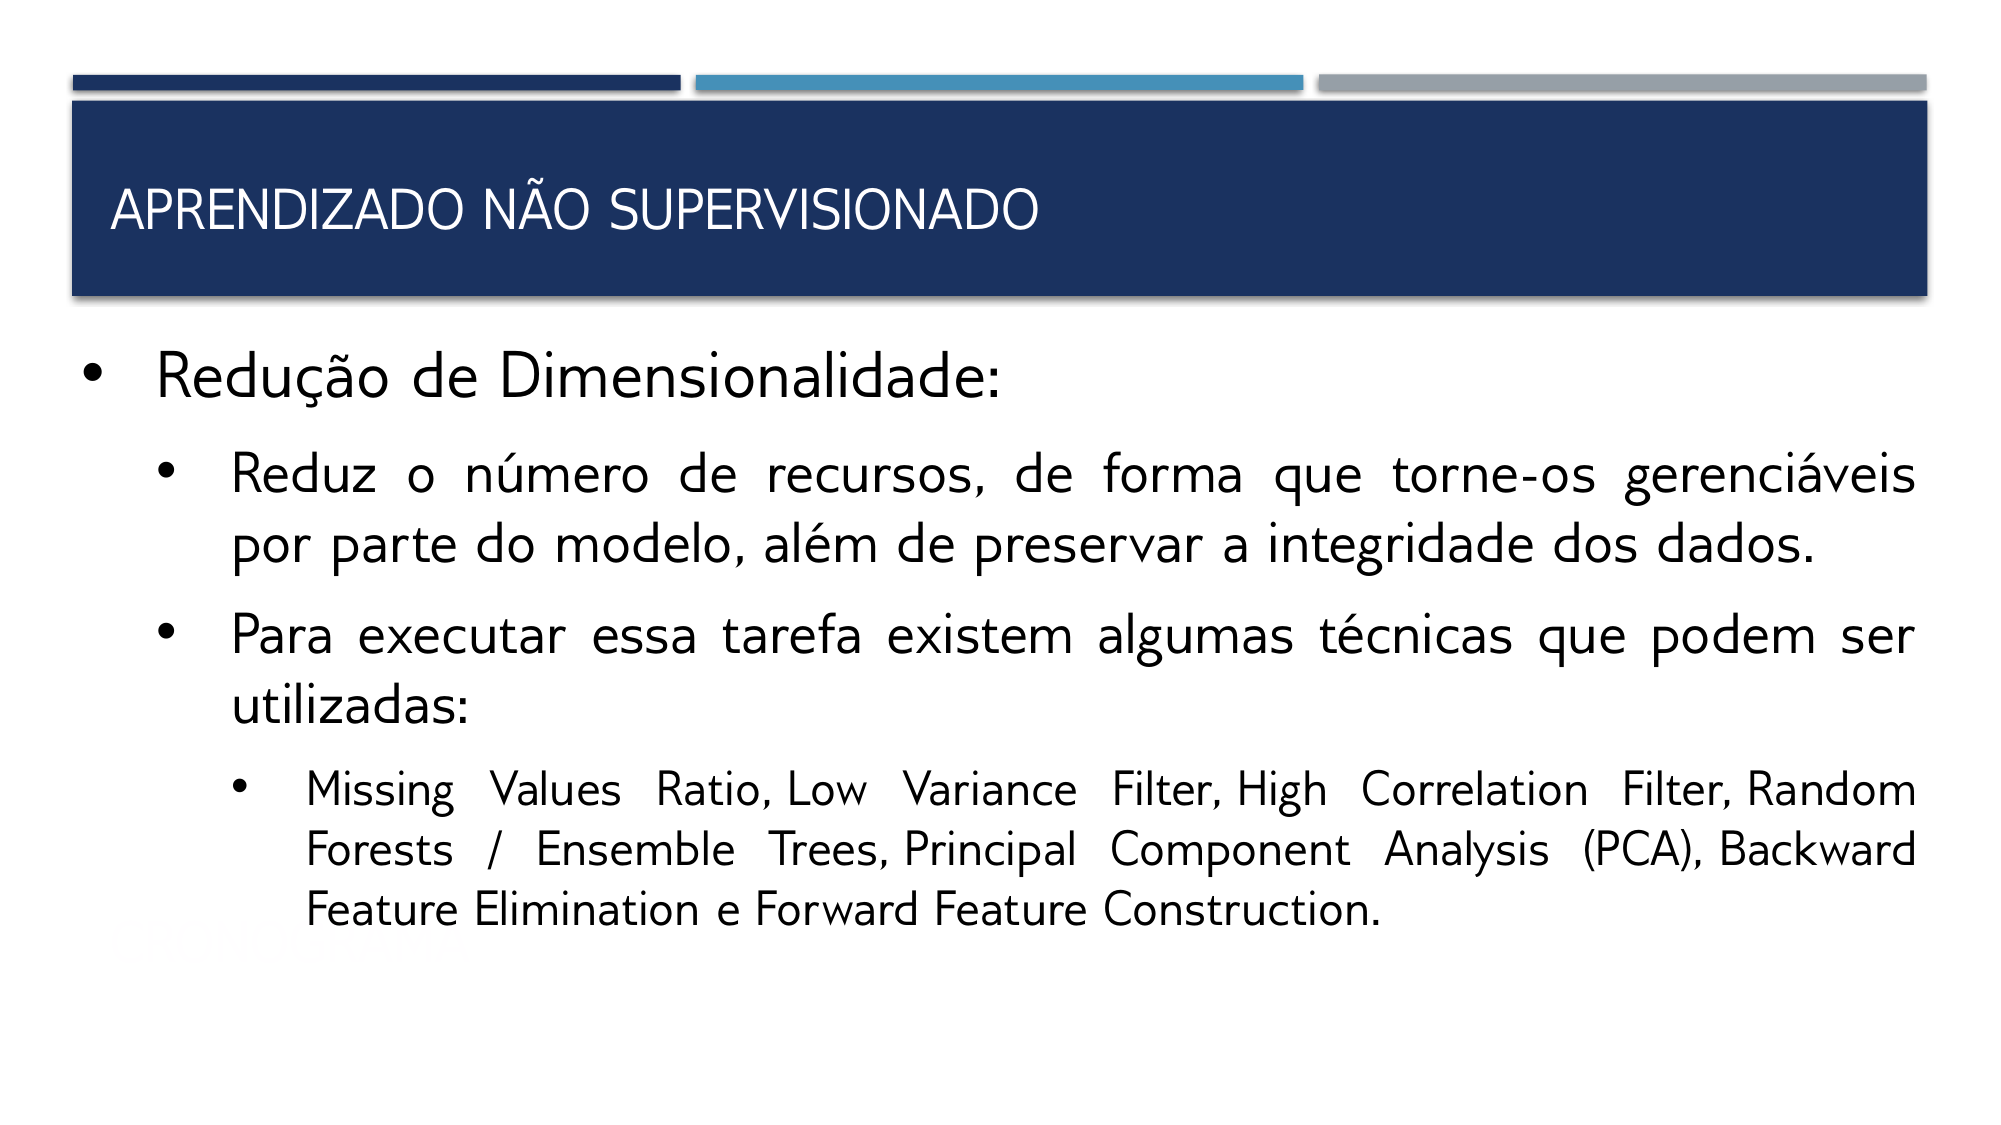

APRENDIZADO Não SUPERVISIONADO
Redução de Dimensionalidade:
Reduz o número de recursos, de forma que torne-os gerenciáveis por parte do modelo, além de preservar a integridade dos dados.
Para executar essa tarefa existem algumas técnicas que podem ser utilizadas:
Missing Values Ratio, Low Variance Filter, High Correlation Filter, Random Forests / Ensemble Trees, Principal Component Analysis (PCA), Backward Feature Elimination e Forward Feature Construction.
# cronograma